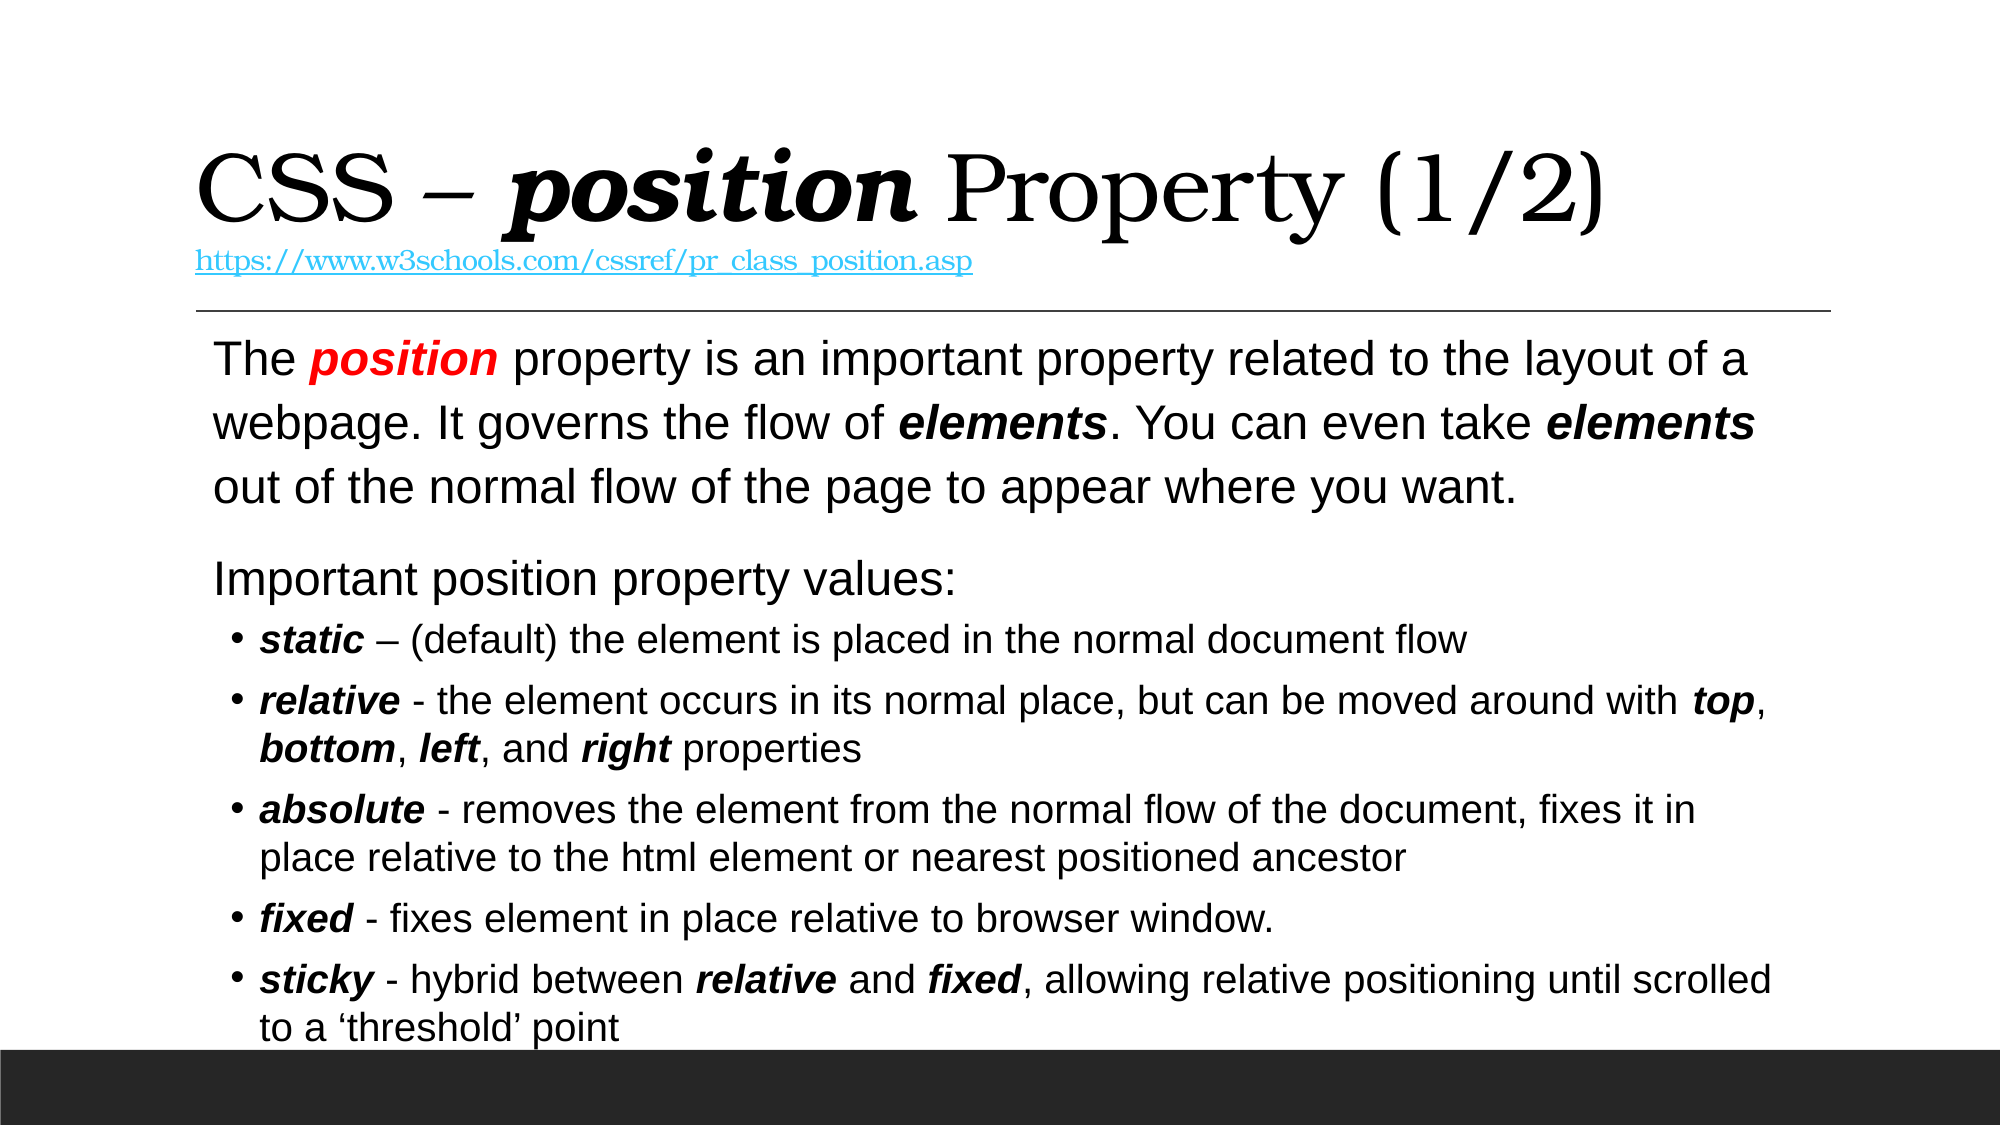

# CSS – position Property (1/2) https://www.w3schools.com/cssref/pr_class_position.asp
The position property is an important property related to the layout of a webpage. It governs the flow of elements. You can even take elements out of the normal flow of the page to appear where you want.
Important position property values:
static – (default) the element is placed in the normal document flow
relative - the element occurs in its normal place, but can be moved around with top, bottom, left, and right properties
absolute - removes the element from the normal flow of the document, fixes it in place relative to the html element or nearest positioned ancestor
fixed - fixes element in place relative to browser window.
sticky - hybrid between relative and fixed, allowing relative positioning until scrolled to a ‘threshold’ point